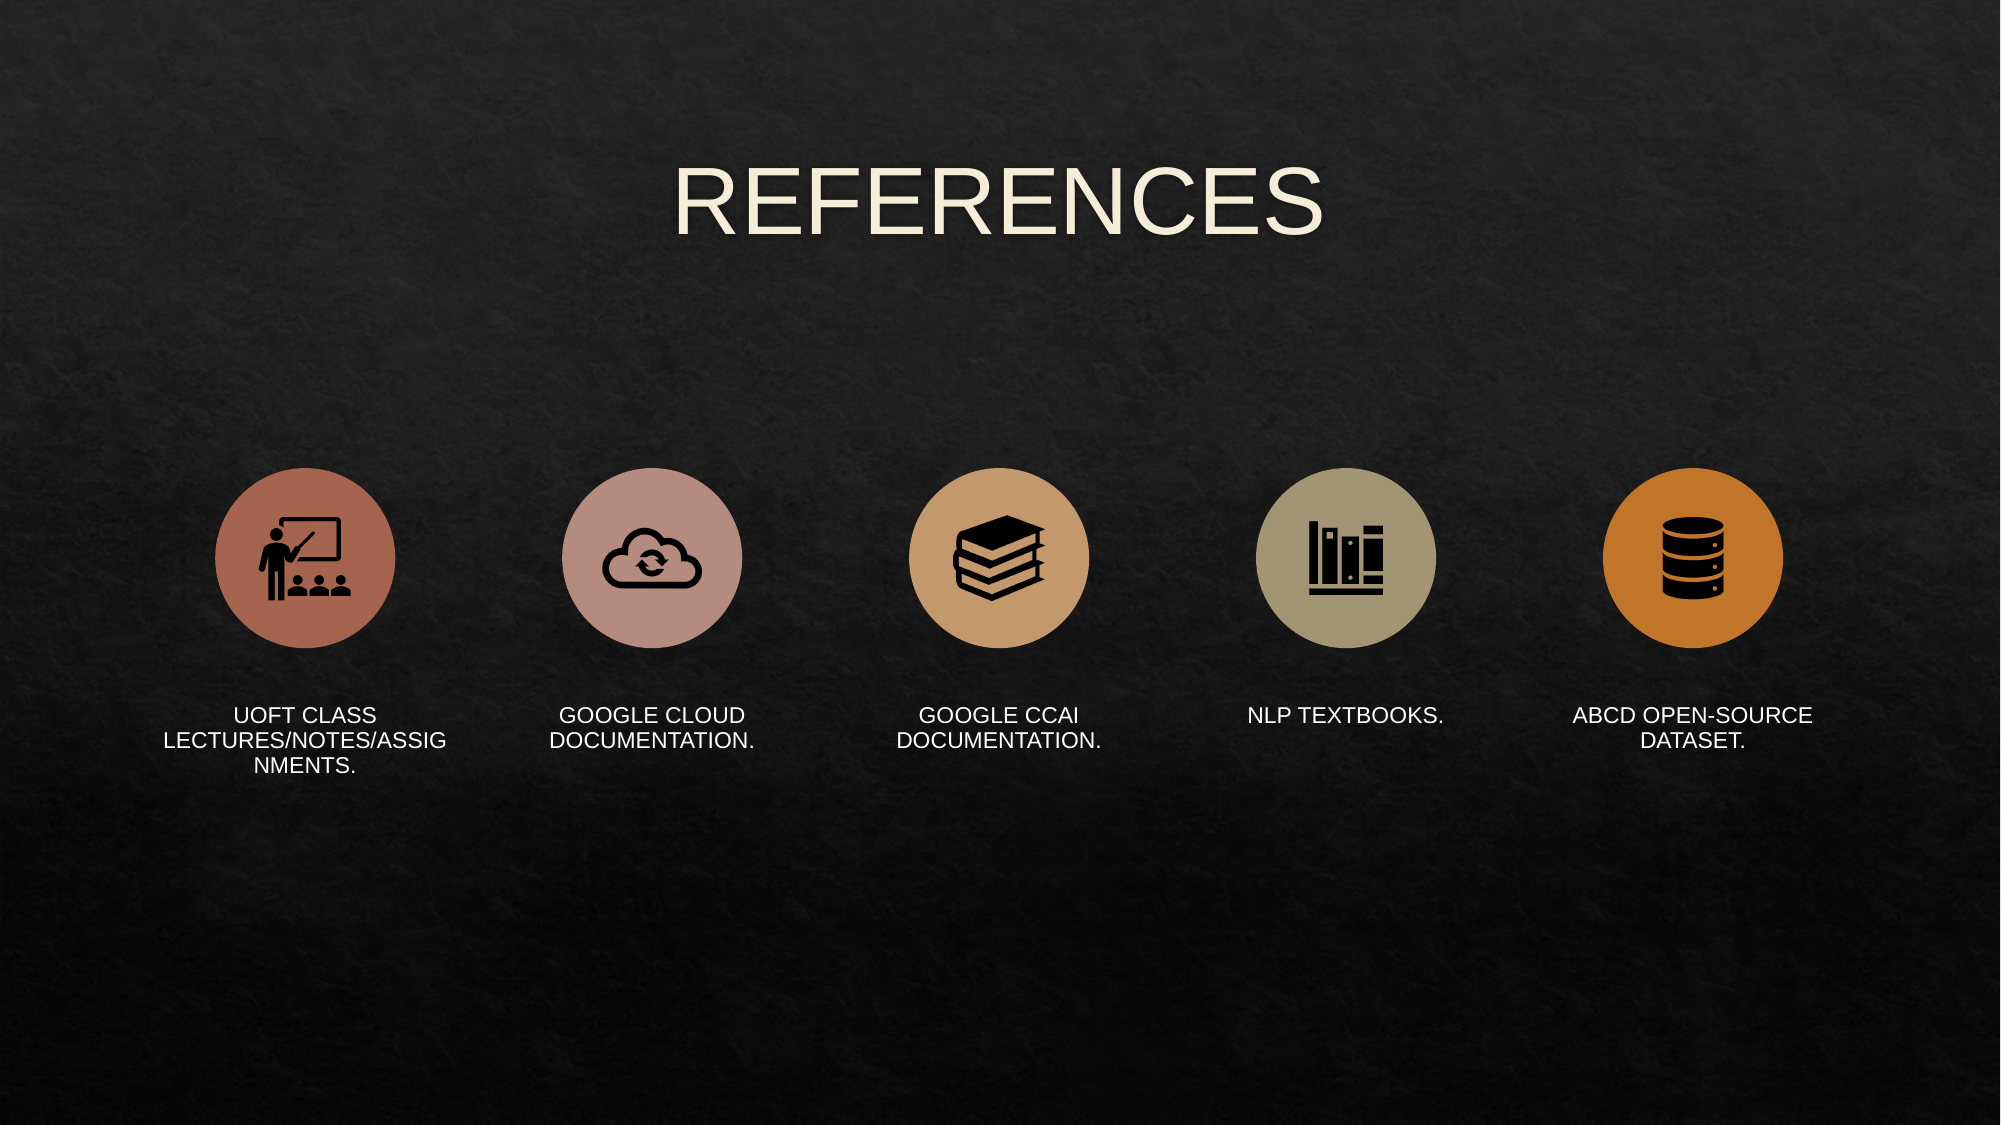

# REFERENCES
UofT class lectures/notes/assignments.
Google Cloud Documentation.
Google CCAI documentation.
NLP textbooks.
ABCD open-source dataset.